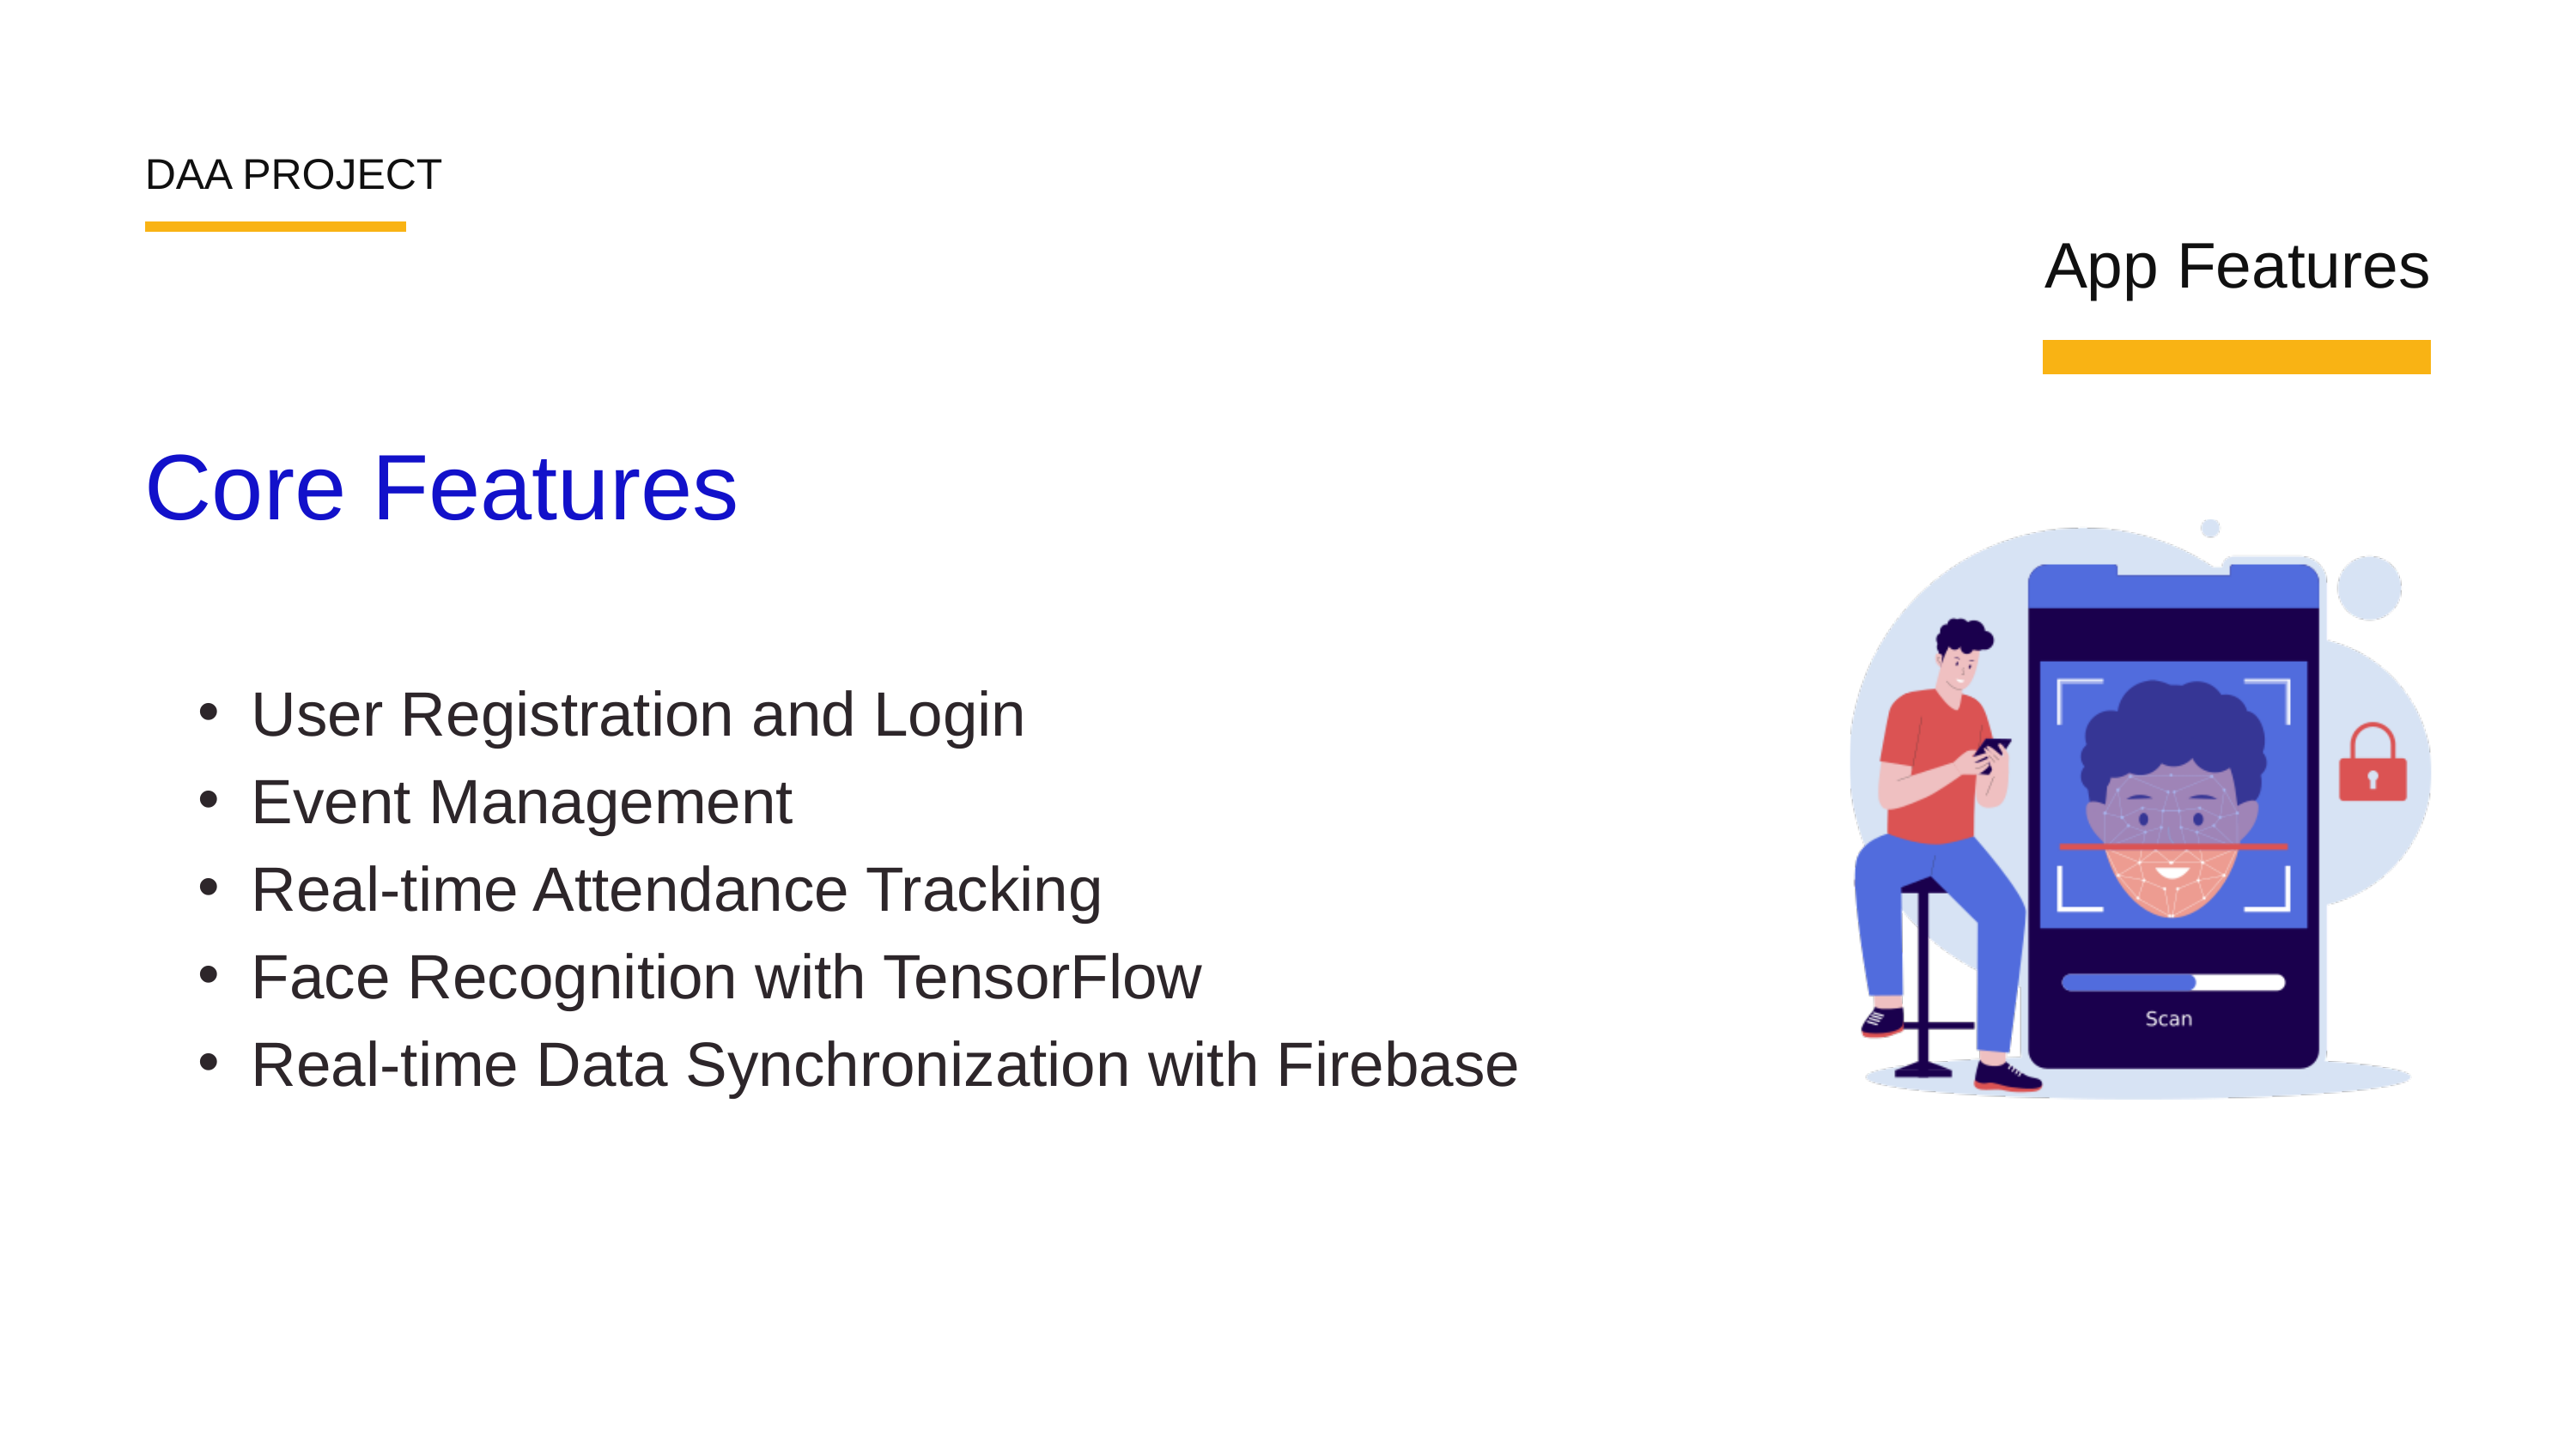

DAA PROJECT
App Features

Core Features

User Registration and Login
Event Management
Real-time Attendance Tracking
Face Recognition with TensorFlow
Real-time Data Synchronization with Firebase